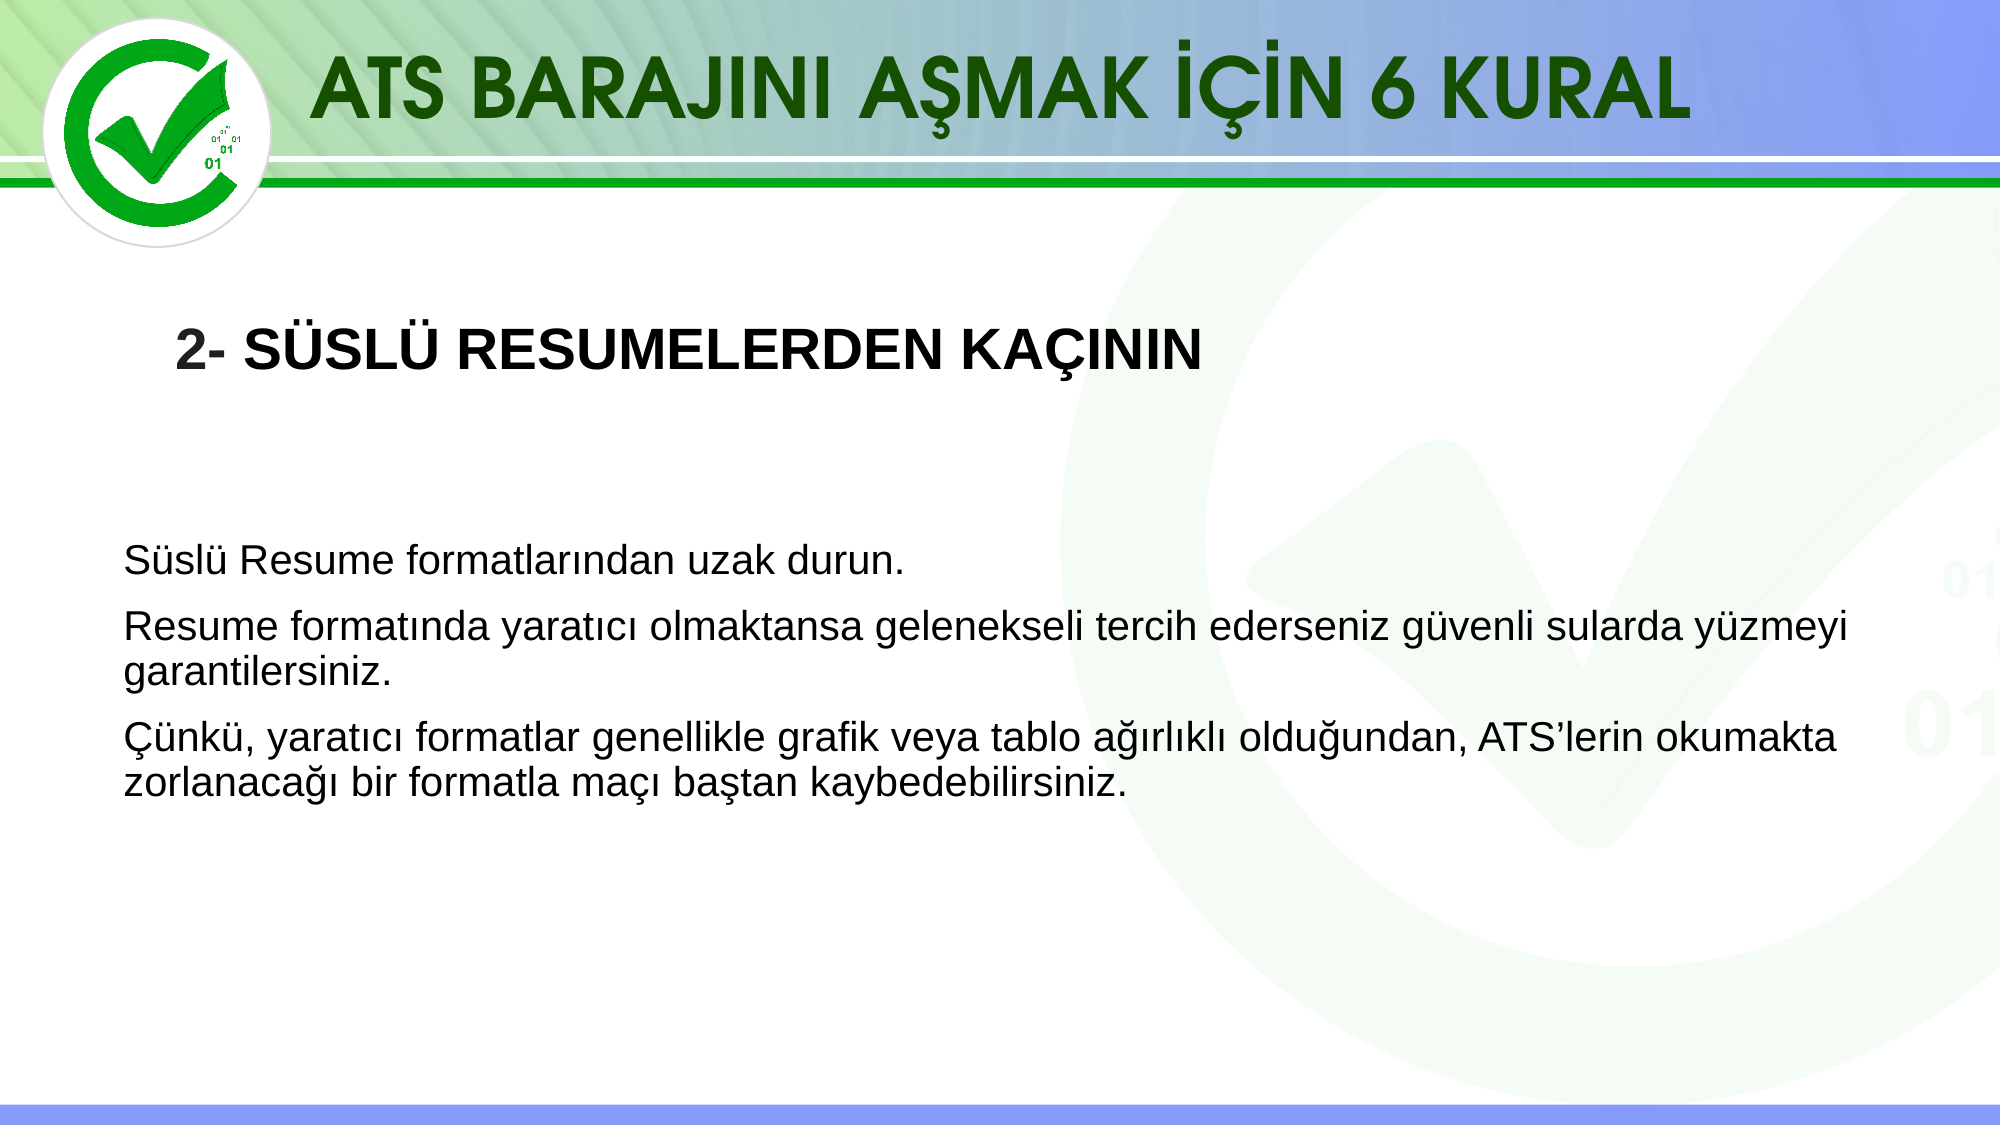

ATS BARAJINI AŞMAK İÇİN 6 KURAL

2- SÜSLÜ RESUMELERDEN KAÇININ

Süslü Resume formatlarından uzak durun.
Resume formatında yaratıcı olmaktansa gelenekseli tercih ederseniz güvenli sularda yüzmeyi garantilersiniz.
Çünkü, yaratıcı formatlar genellikle grafik veya tablo ağırlıklı olduğundan, ATS’lerin okumakta zorlanacağı bir formatla maçı baştan kaybedebilirsiniz.